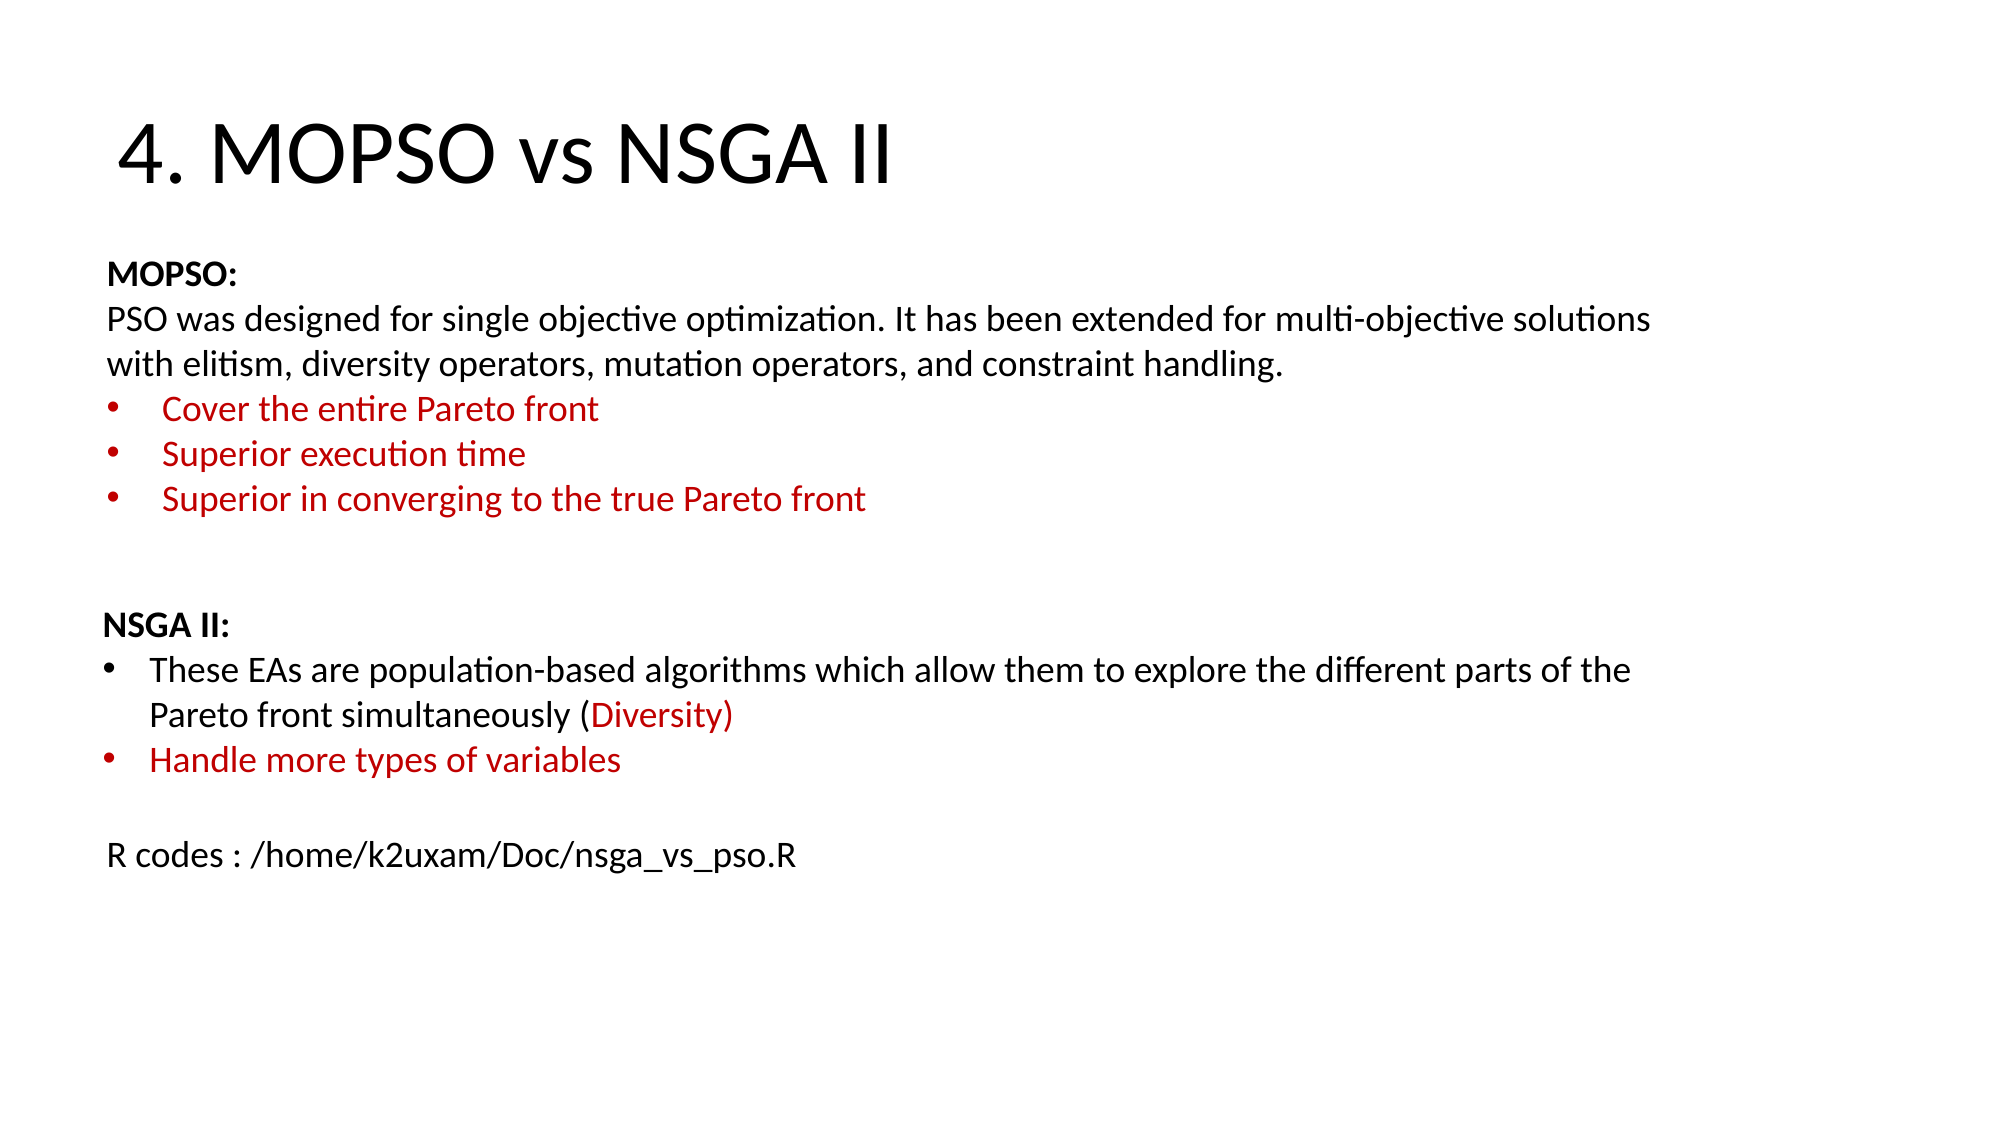

# 4. MOPSO vs NSGA II
MOPSO:
PSO was designed for single objective optimization. It has been extended for multi-objective solutions with elitism, diversity operators, mutation operators, and constraint handling.
 Cover the entire Pareto front
 Superior execution time
 Superior in converging to the true Pareto front

NSGA II:
These EAs are population-based algorithms which allow them to explore the different parts of the Pareto front simultaneously (Diversity)
Handle more types of variables
R codes : /home/k2uxam/Doc/nsga_vs_pso.R